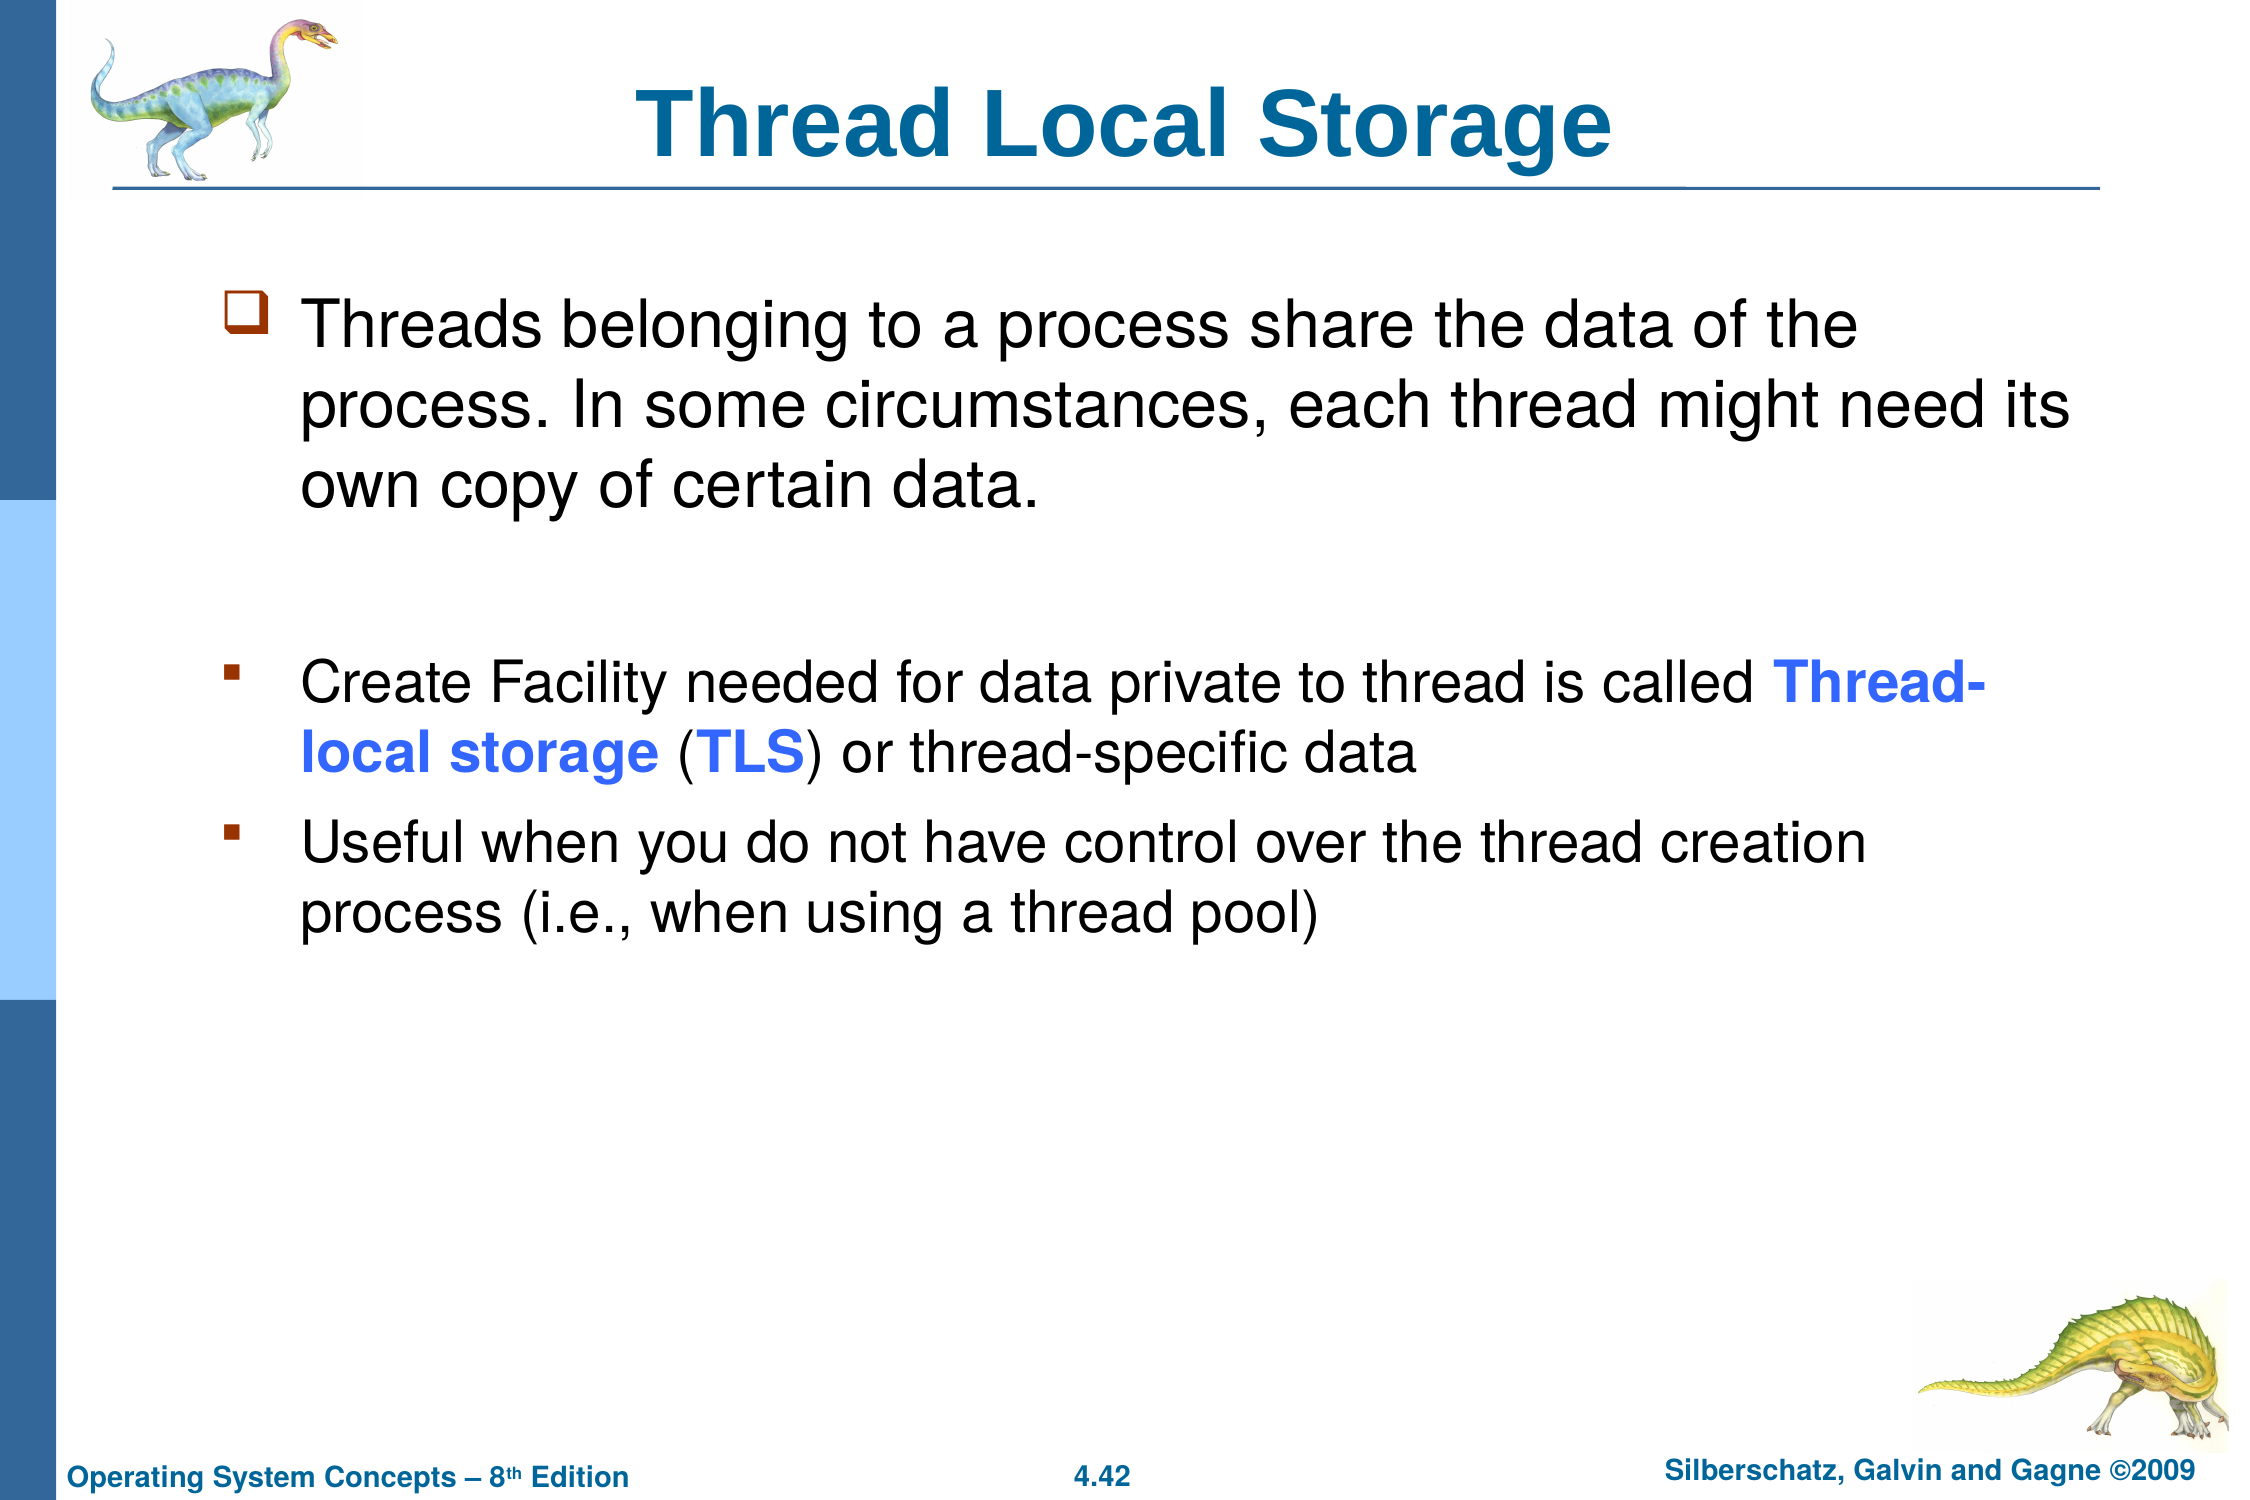

# Thread Local Storage
Threads belonging to a process share the data of the process. In some circumstances, each thread might need its own copy of certain data.

Create Facility needed for data private to thread is called Thread-local storage (TLS) or thread-specific data
Useful when you do not have control over the thread creation process (i.e., when using a thread pool)